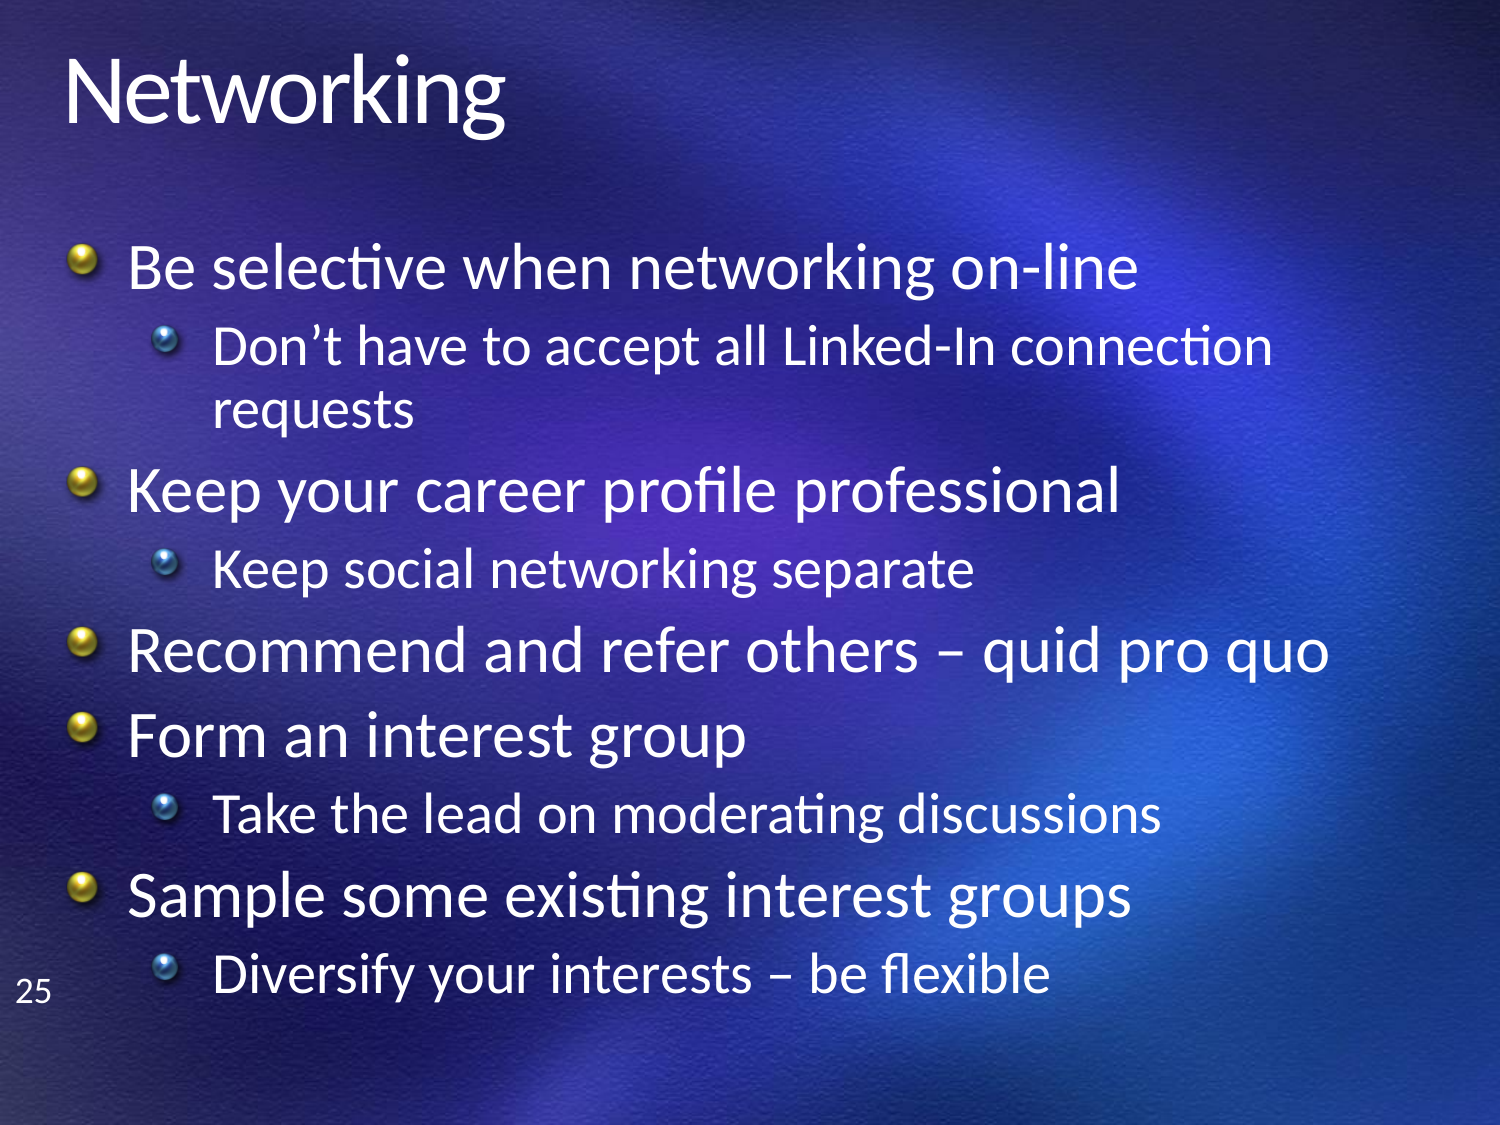

# Networking
Be selective when networking on-line
Don’t have to accept all Linked-In connection requests
Keep your career profile professional
Keep social networking separate
Recommend and refer others – quid pro quo
Form an interest group
Take the lead on moderating discussions
Sample some existing interest groups
Diversify your interests – be flexible

25